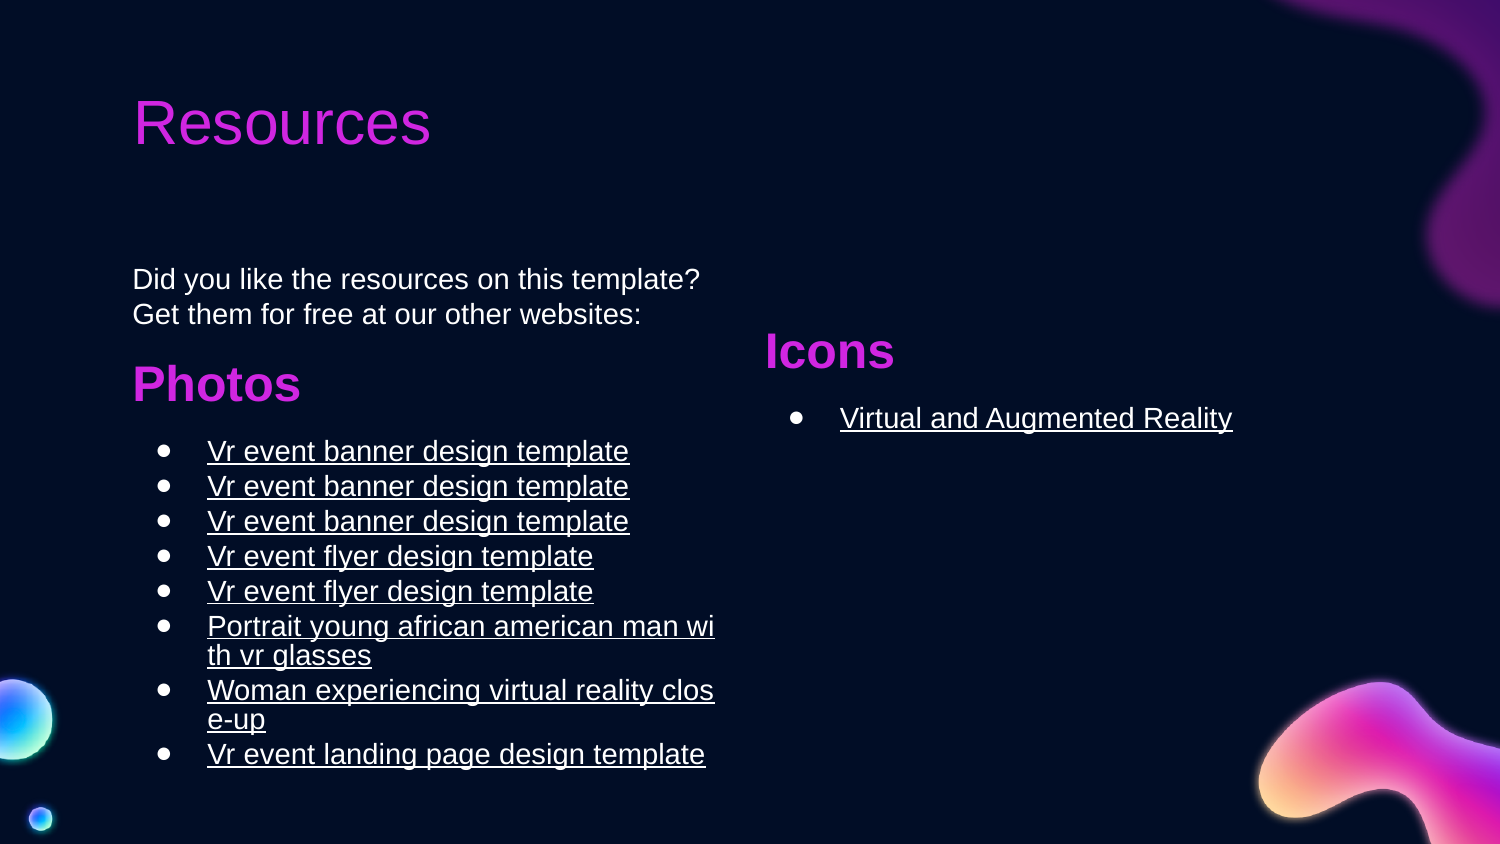

# Resources
Did you like the resources on this template? Get them for free at our other websites:
Photos
Vr event banner design template
Vr event banner design template
Vr event banner design template
Vr event flyer design template
Vr event flyer design template
Portrait young african american man with vr glasses
Woman experiencing virtual reality close-up
Vr event landing page design template
Icons
Virtual and Augmented Reality